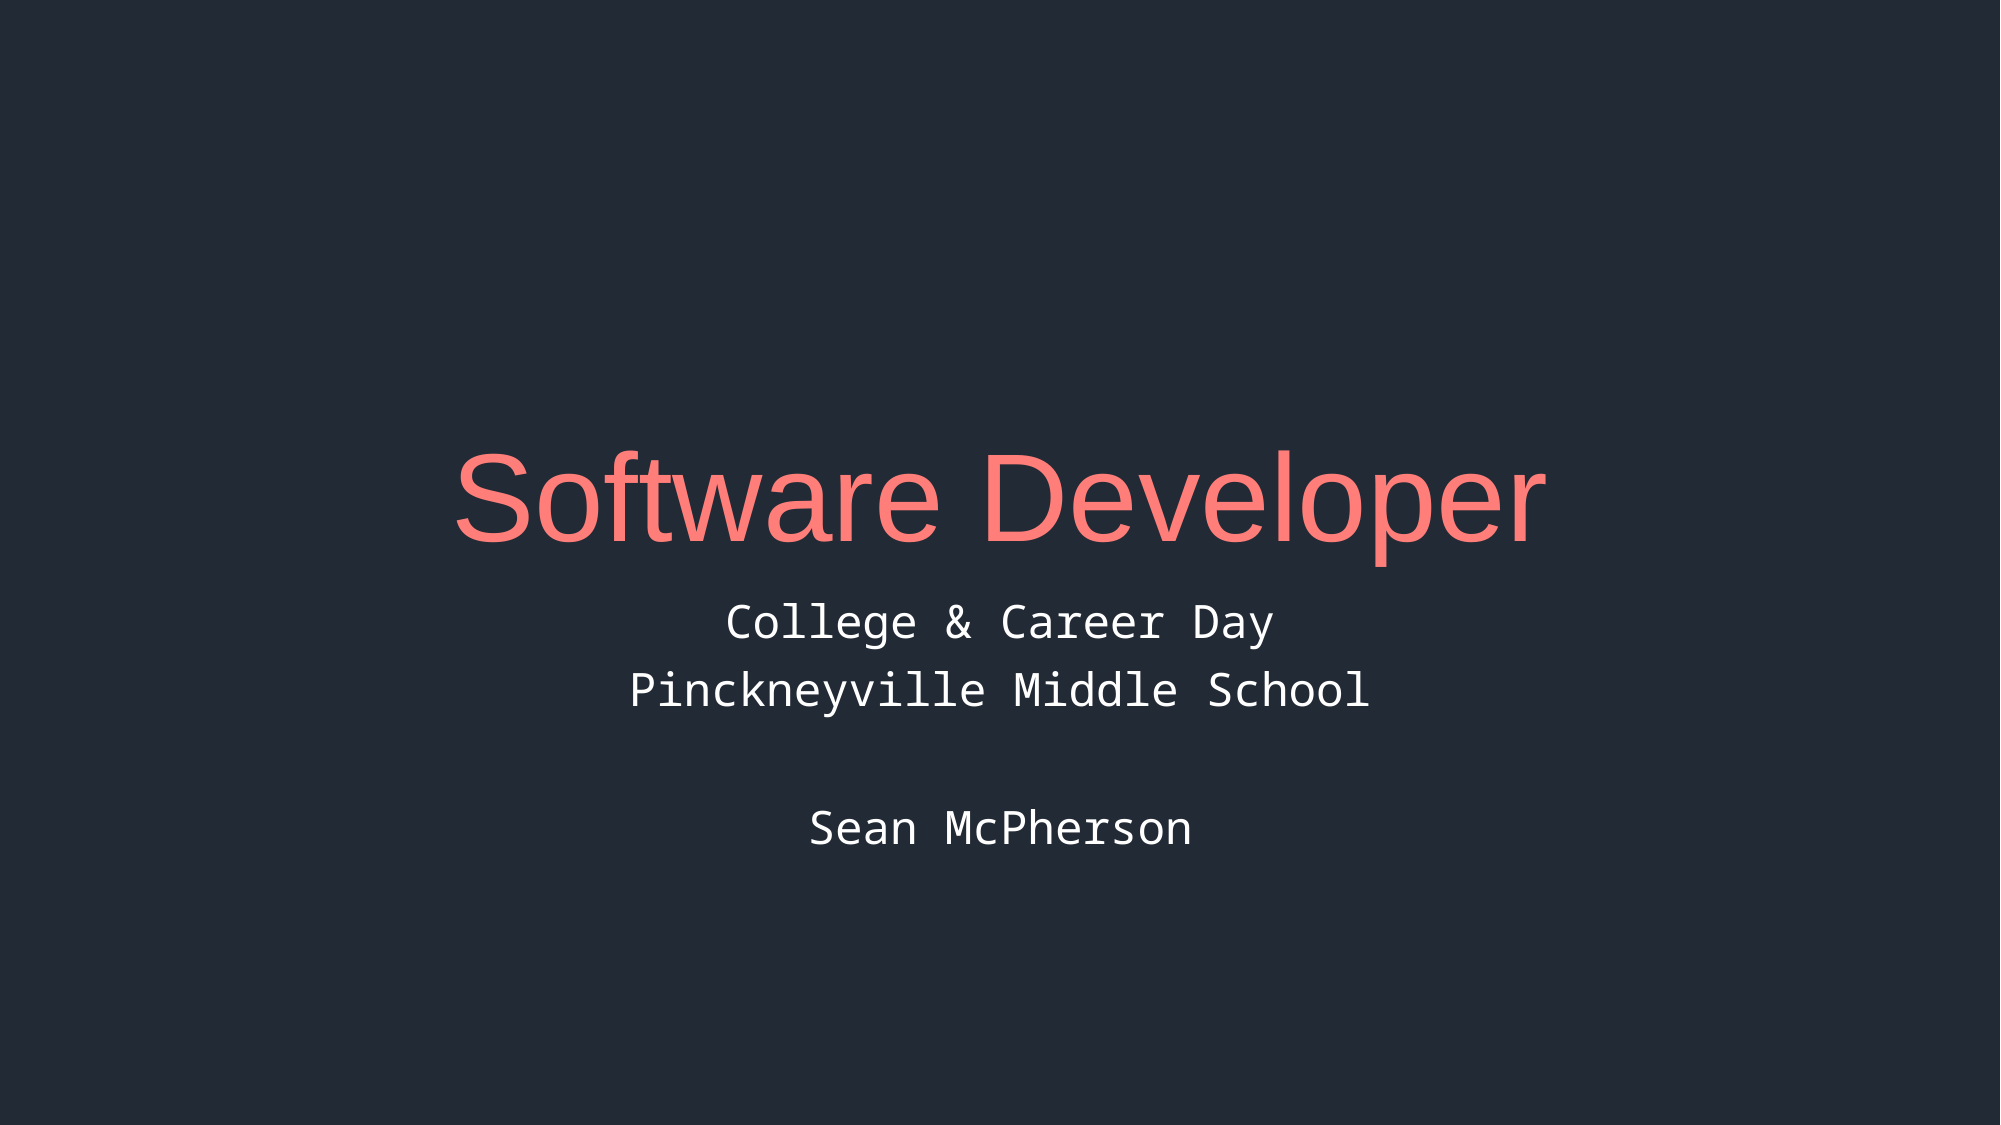

# Software Developer
College & Career Day
Pinckneyville Middle School

Sean McPherson